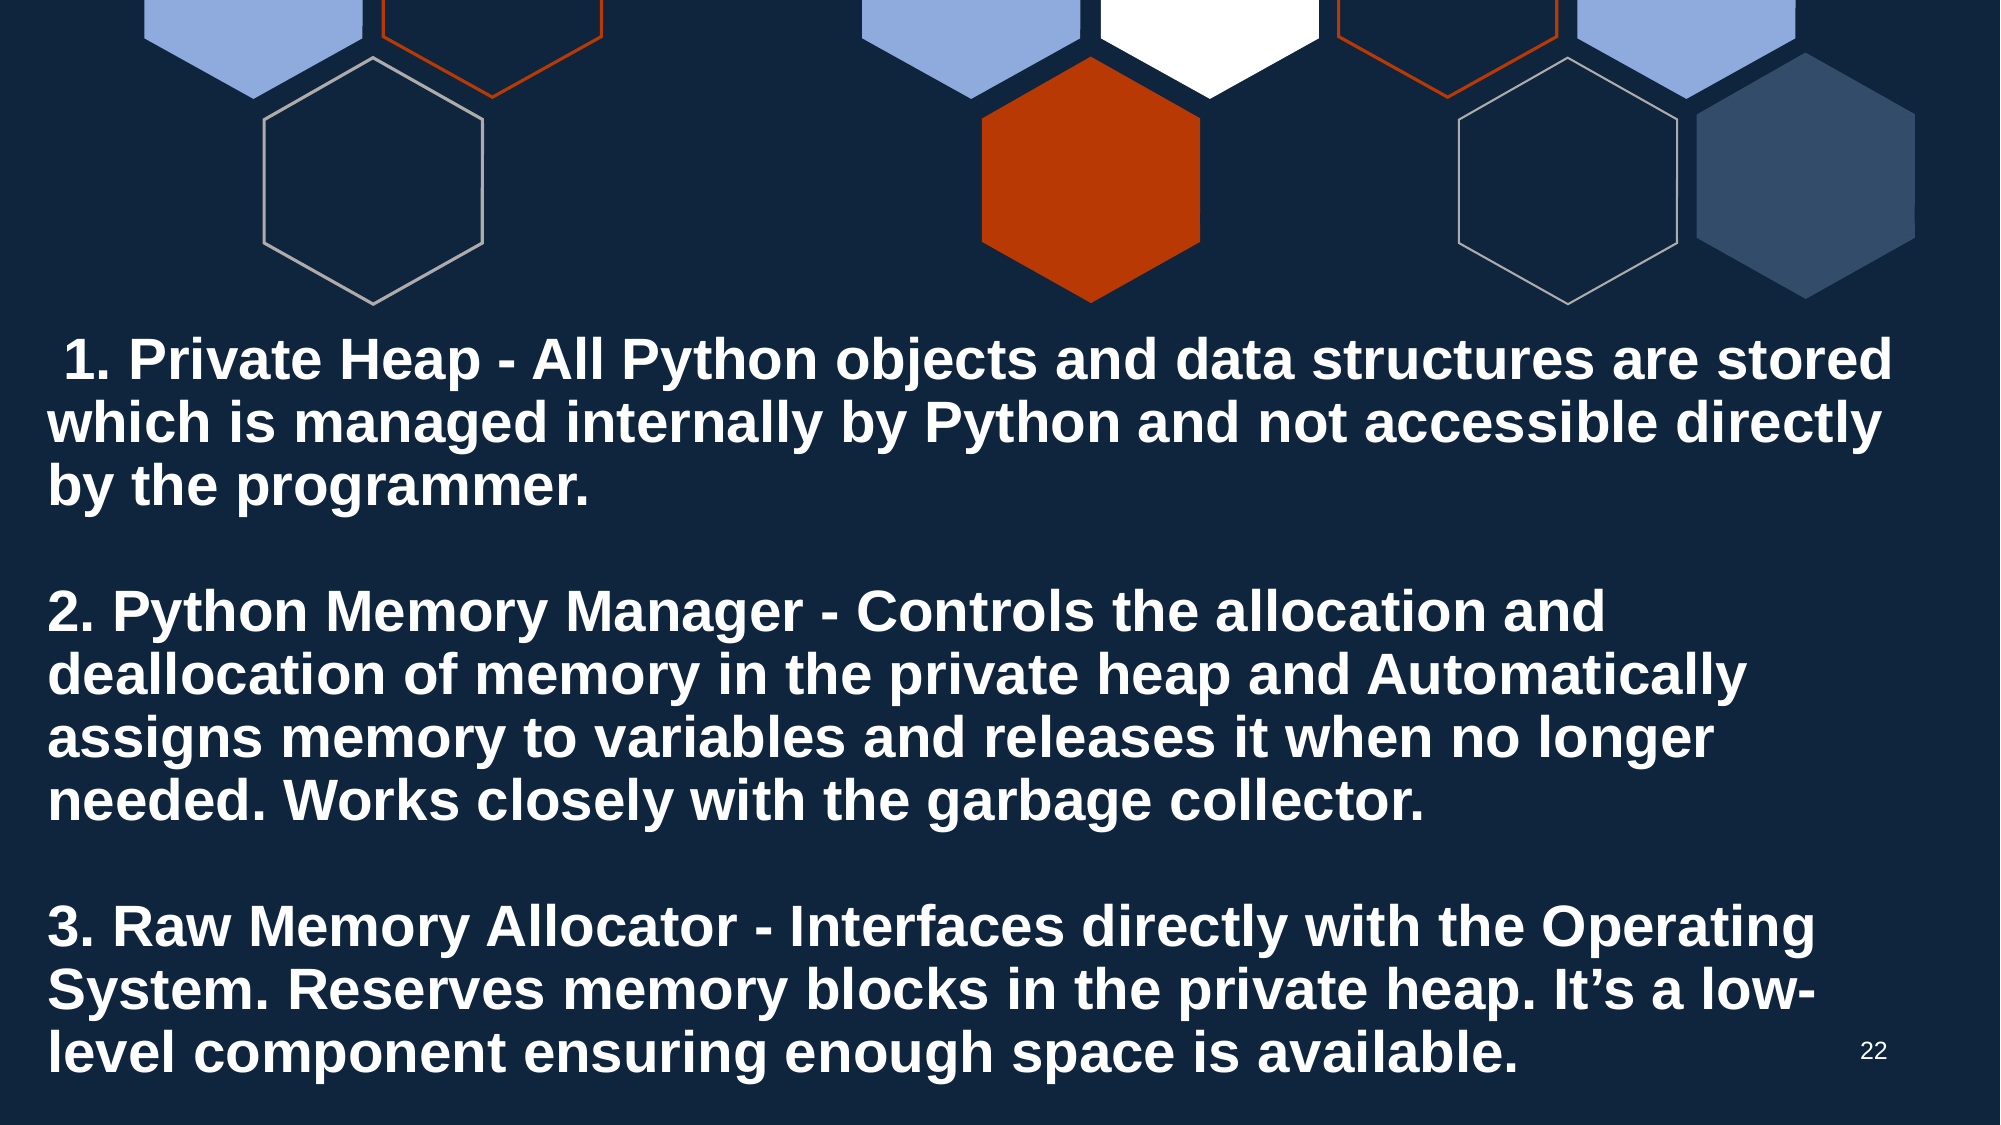

# 1. Private Heap - All Python objects and data structures are stored which is managed internally by Python and not accessible directly by the programmer.   2. Python Memory Manager - Controls the allocation and deallocation of memory in the private heap and Automatically assigns memory to variables and releases it when no longer needed. Works closely with the garbage collector.   3. Raw Memory Allocator - Interfaces directly with the Operating System. Reserves memory blocks in the private heap. It’s a low-level component ensuring enough space is available.
22